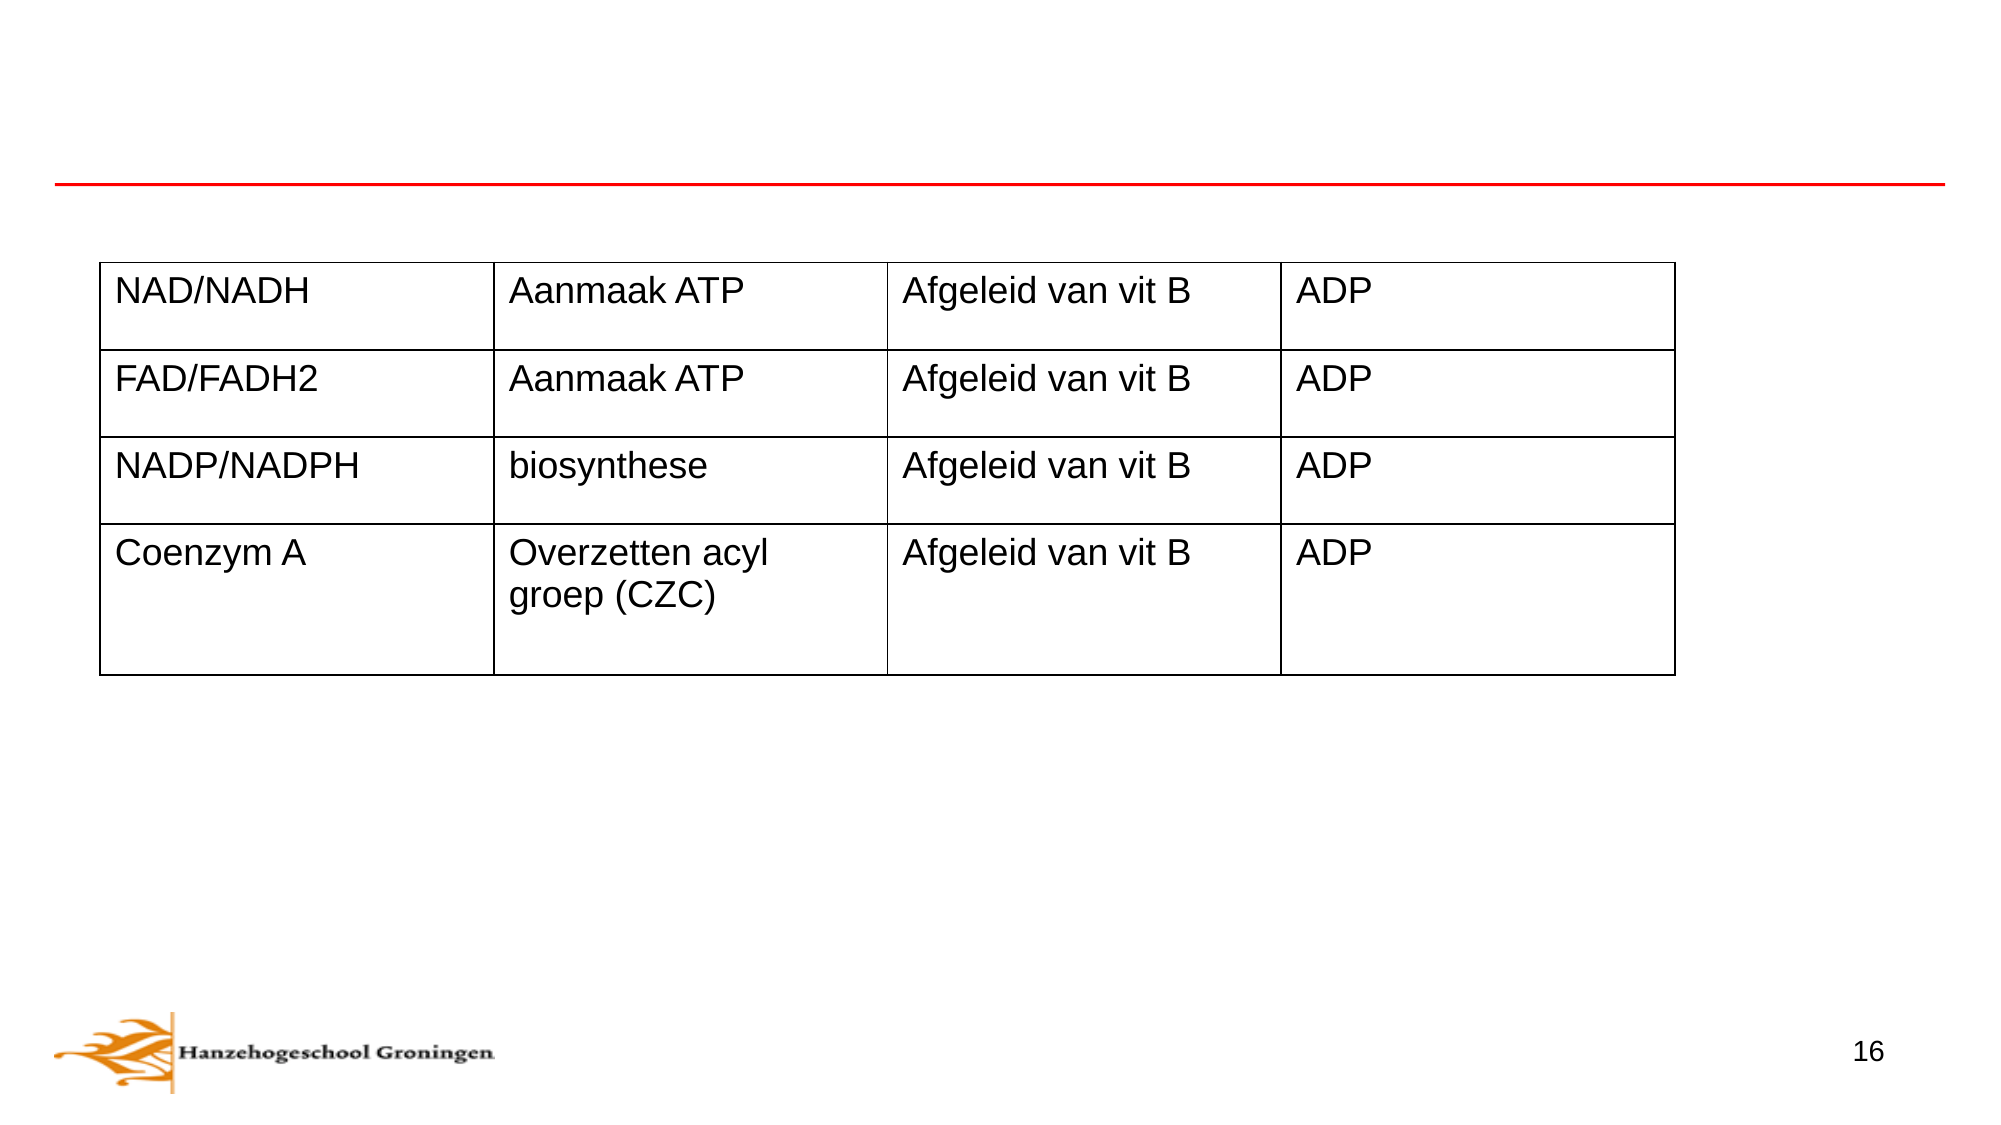

#
| NAD/NADH | Aanmaak ATP | Afgeleid van vit B | ADP |
| --- | --- | --- | --- |
| FAD/FADH2 | Aanmaak ATP | Afgeleid van vit B | ADP |
| NADP/NADPH | biosynthese | Afgeleid van vit B | ADP |
| Coenzym A | Overzetten acyl groep (CZC) | Afgeleid van vit B | ADP |
16